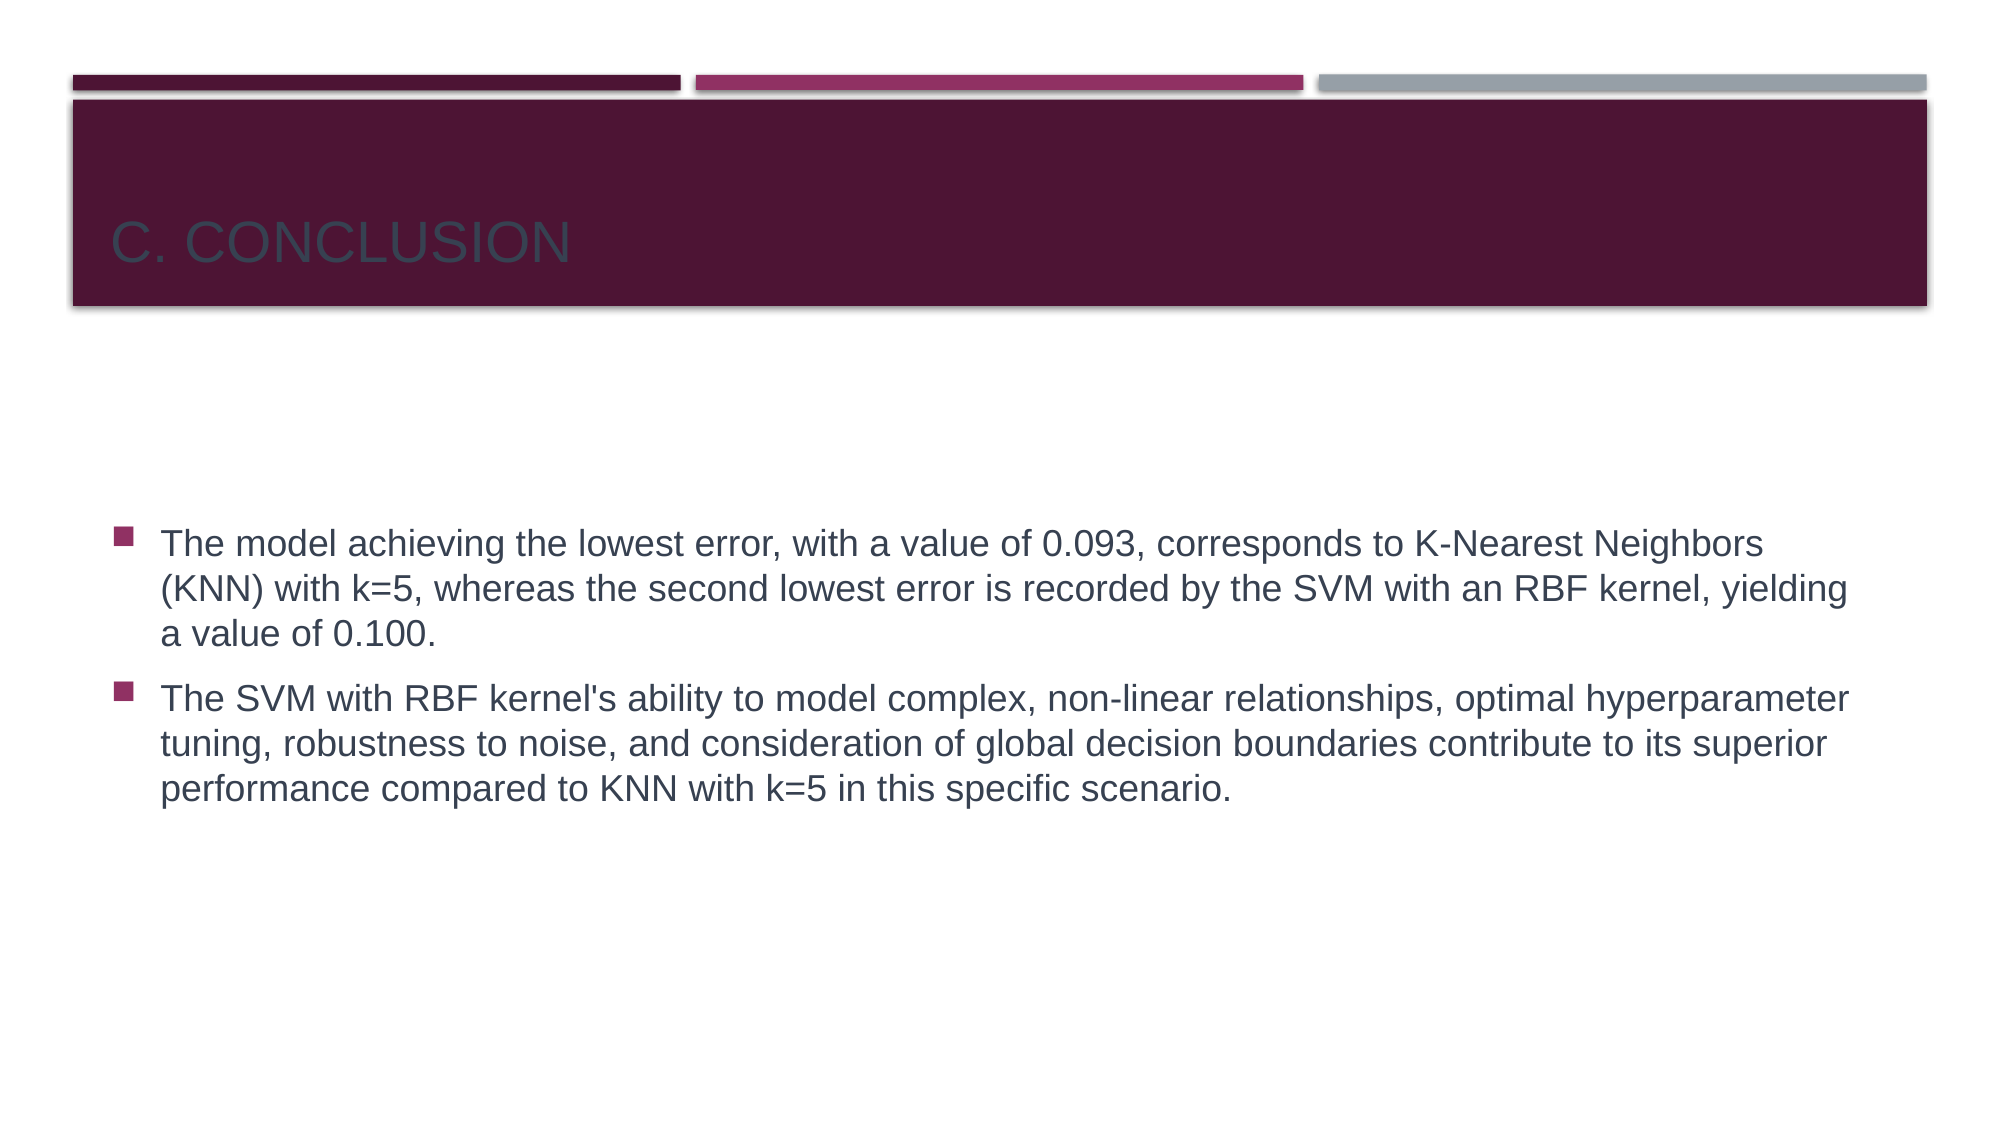

# C. conclusion
The model achieving the lowest error, with a value of 0.093, corresponds to K-Nearest Neighbors (KNN) with k=5, whereas the second lowest error is recorded by the SVM with an RBF kernel, yielding a value of 0.100.
The SVM with RBF kernel's ability to model complex, non-linear relationships, optimal hyperparameter tuning, robustness to noise, and consideration of global decision boundaries contribute to its superior performance compared to KNN with k=5 in this specific scenario.